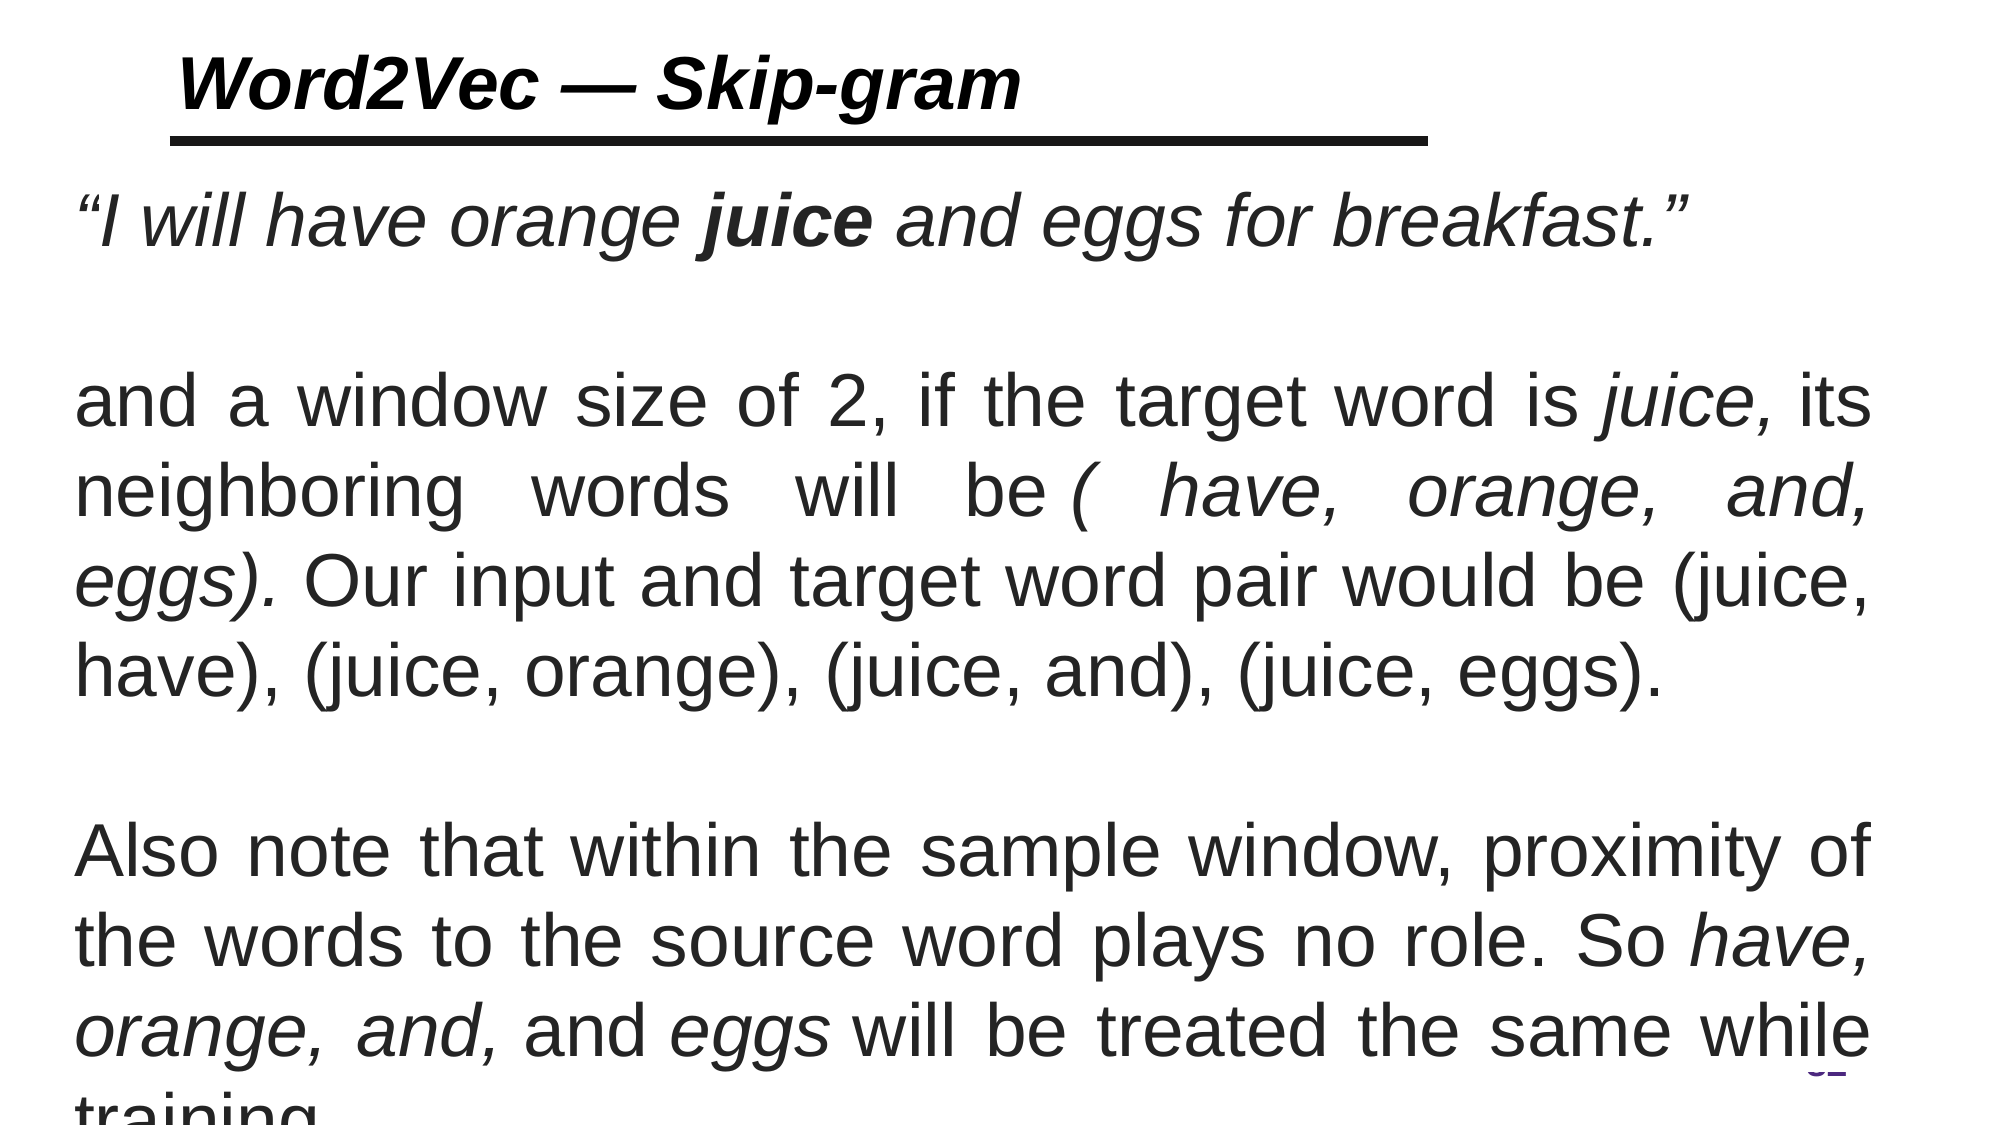

# Word2Vec — Skip-gram
“I will have orange juice and eggs for breakfast.”
and a window size of 2, if the target word is juice, its neighboring words will be ( have, orange, and, eggs). Our input and target word pair would be (juice, have), (juice, orange), (juice, and), (juice, eggs).
Also note that within the sample window, proximity of the words to the source word plays no role. So have, orange, and, and eggs will be treated the same while training.
Myth
Outcome